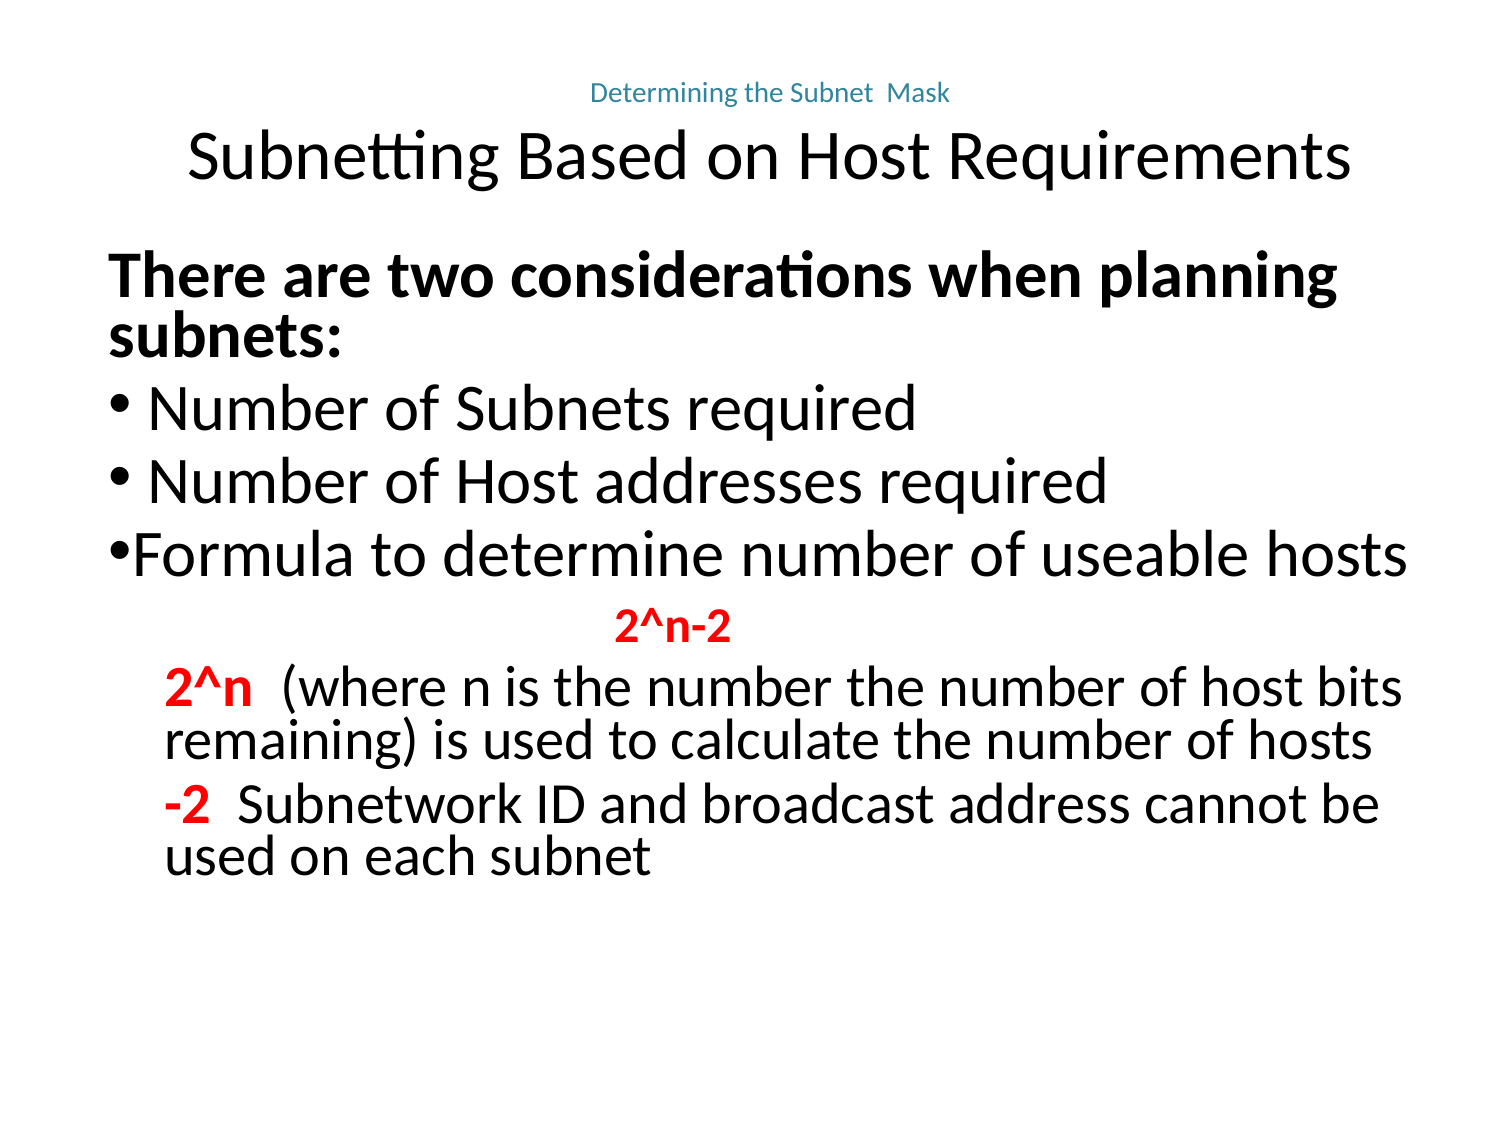

# Determining the Subnet  Mask Subnetting Based on Host Requirements
There are two considerations when planning subnets:
 Number of Subnets required
 Number of Host addresses required
Formula to determine number of useable hosts
			2^n-2
2^n  (where n is the number the number of host bits remaining) is used to calculate the number of hosts
-2  Subnetwork ID and broadcast address cannot be used on each subnet